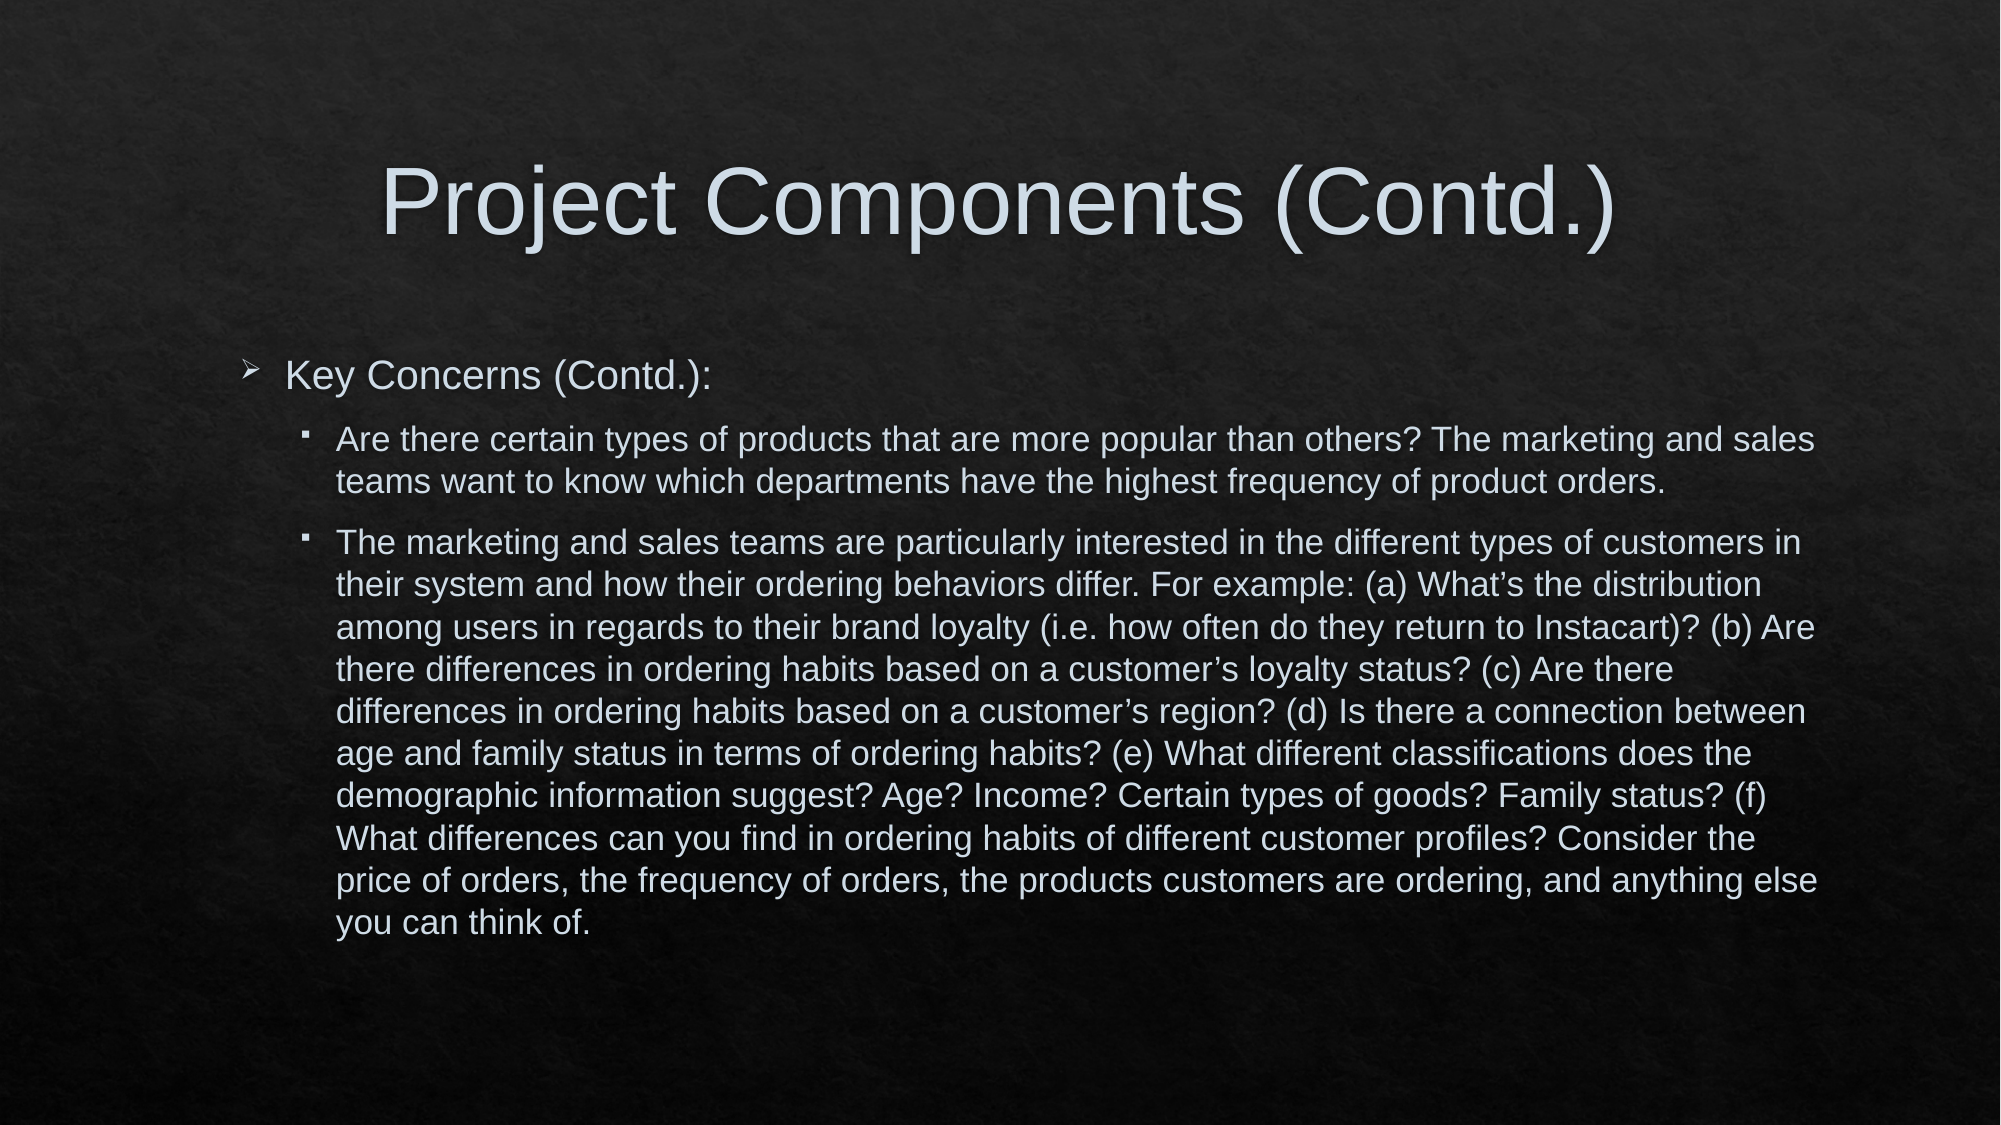

# Project Components (Contd.)
Key Concerns (Contd.):
Are there certain types of products that are more popular than others? The marketing and sales teams want to know which departments have the highest frequency of product orders.
The marketing and sales teams are particularly interested in the different types of customers in their system and how their ordering behaviors differ. For example: (a) What’s the distribution among users in regards to their brand loyalty (i.e. how often do they return to Instacart)? (b) Are there differences in ordering habits based on a customer’s loyalty status? (c) Are there differences in ordering habits based on a customer’s region? (d) Is there a connection between age and family status in terms of ordering habits? (e) What different classifications does the demographic information suggest? Age? Income? Certain types of goods? Family status? (f) What differences can you find in ordering habits of different customer profiles? Consider the price of orders, the frequency of orders, the products customers are ordering, and anything else you can think of.